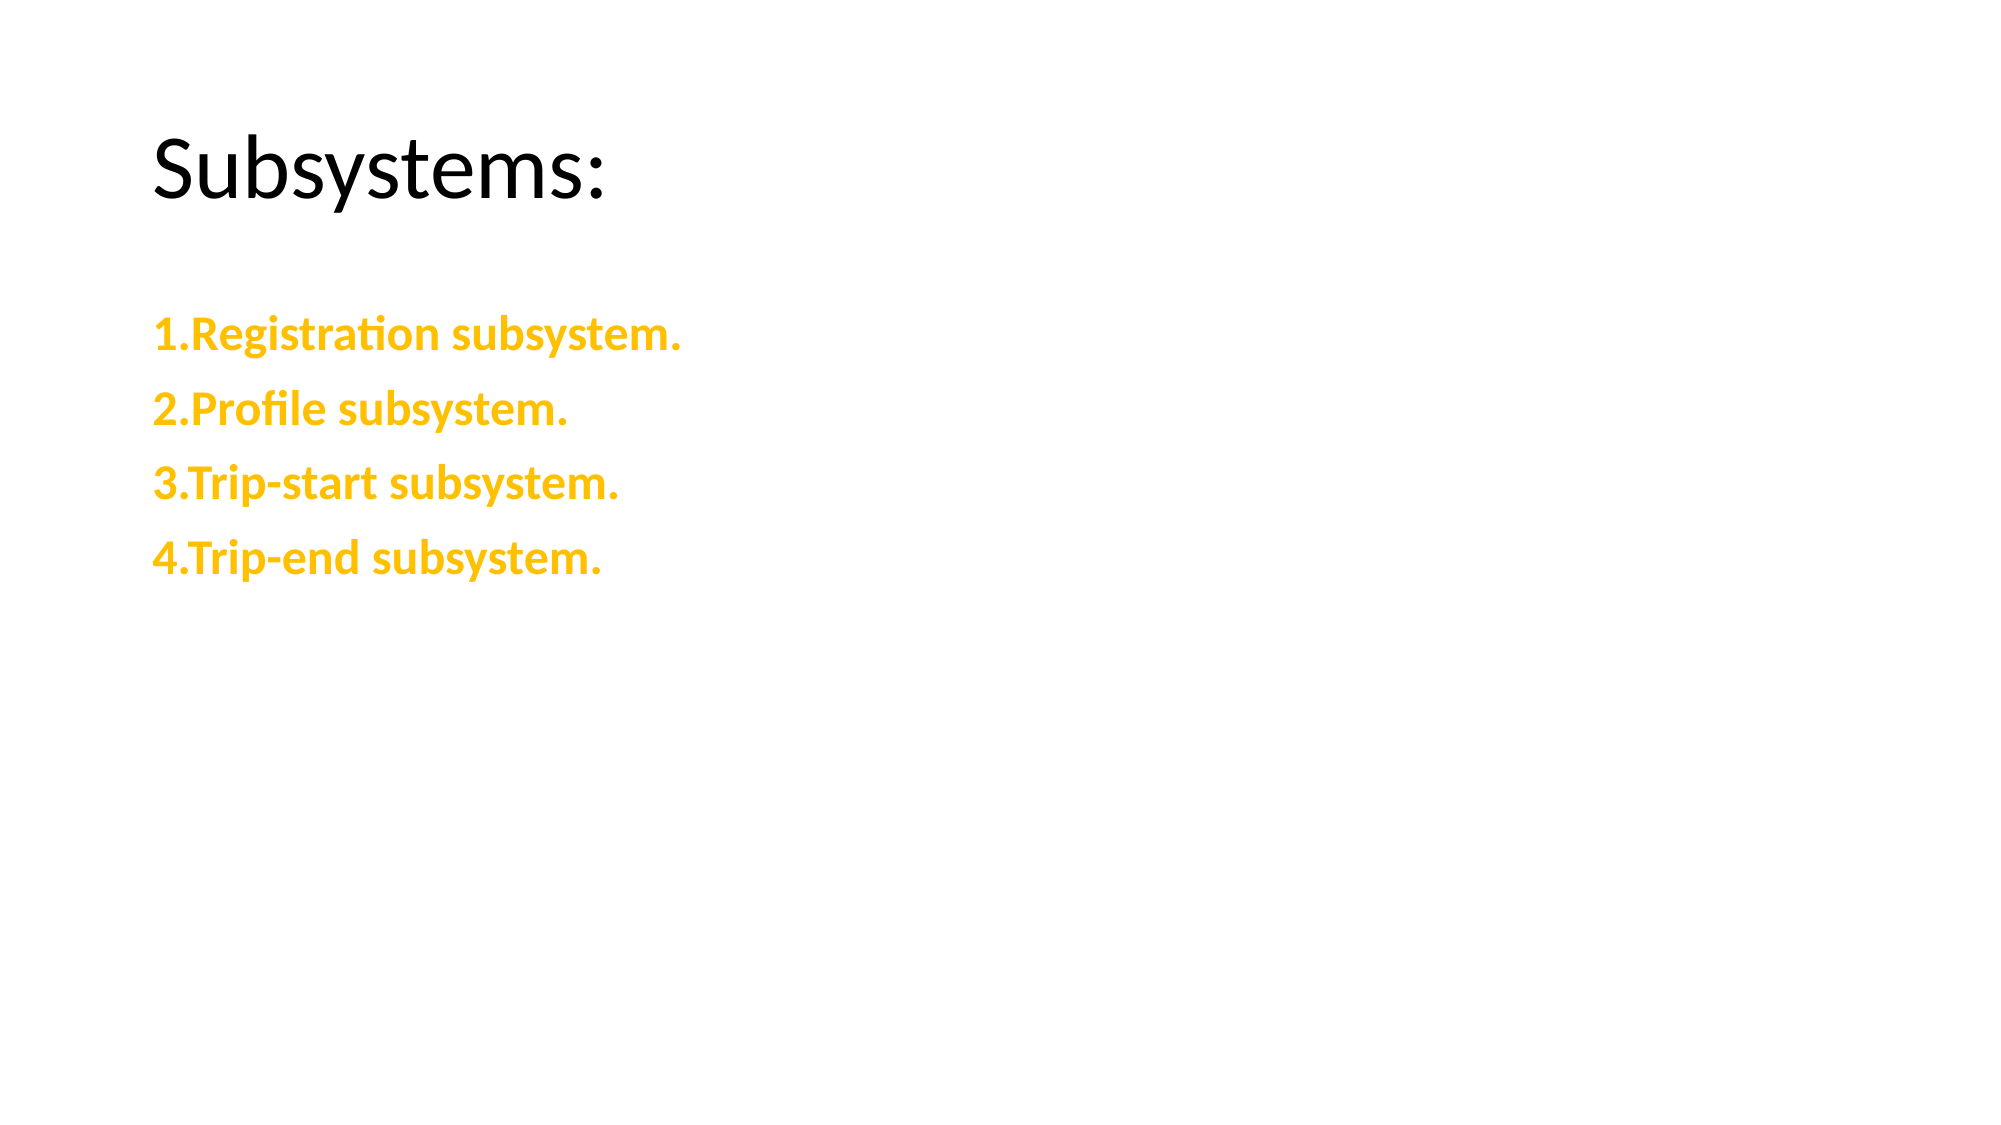

# Subsystems:
1.Registration subsystem.
2.Profile subsystem.
3.Trip-start subsystem.
4.Trip-end subsystem.